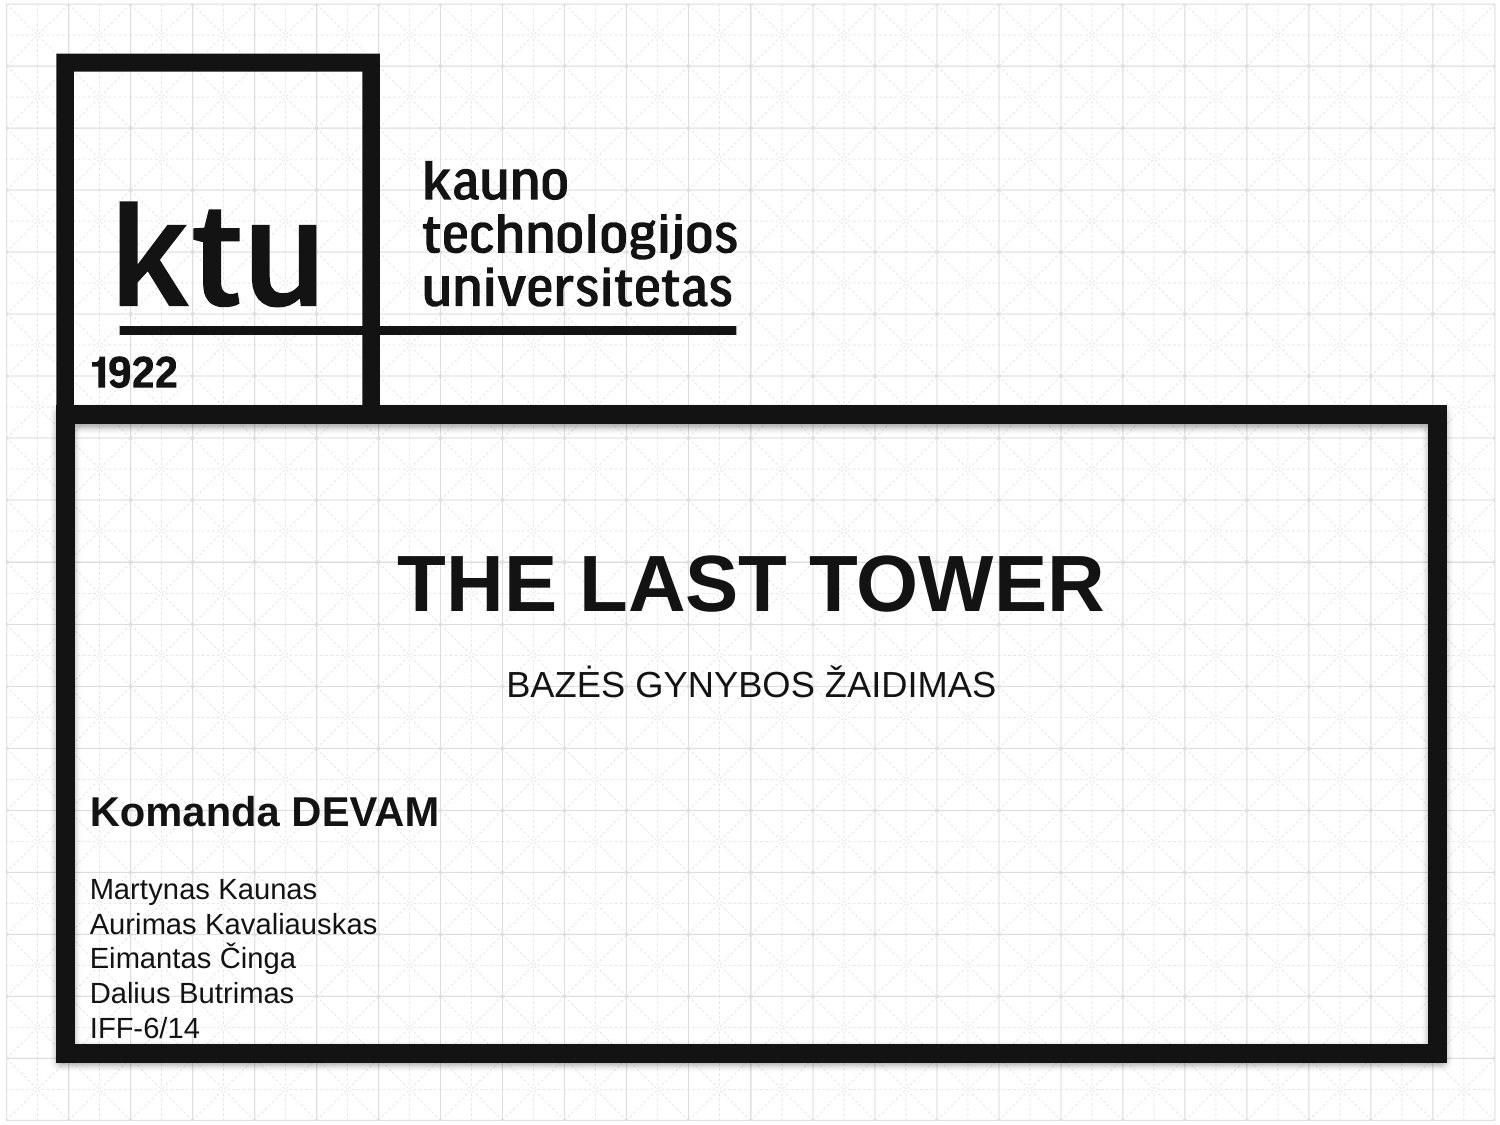

# The last tower . Bazės gynybos žaidimas
Komanda DEVAM

Martynas Kaunas
Aurimas Kavaliauskas
Eimantas Činga
Dalius Butrimas
IFF-6/14